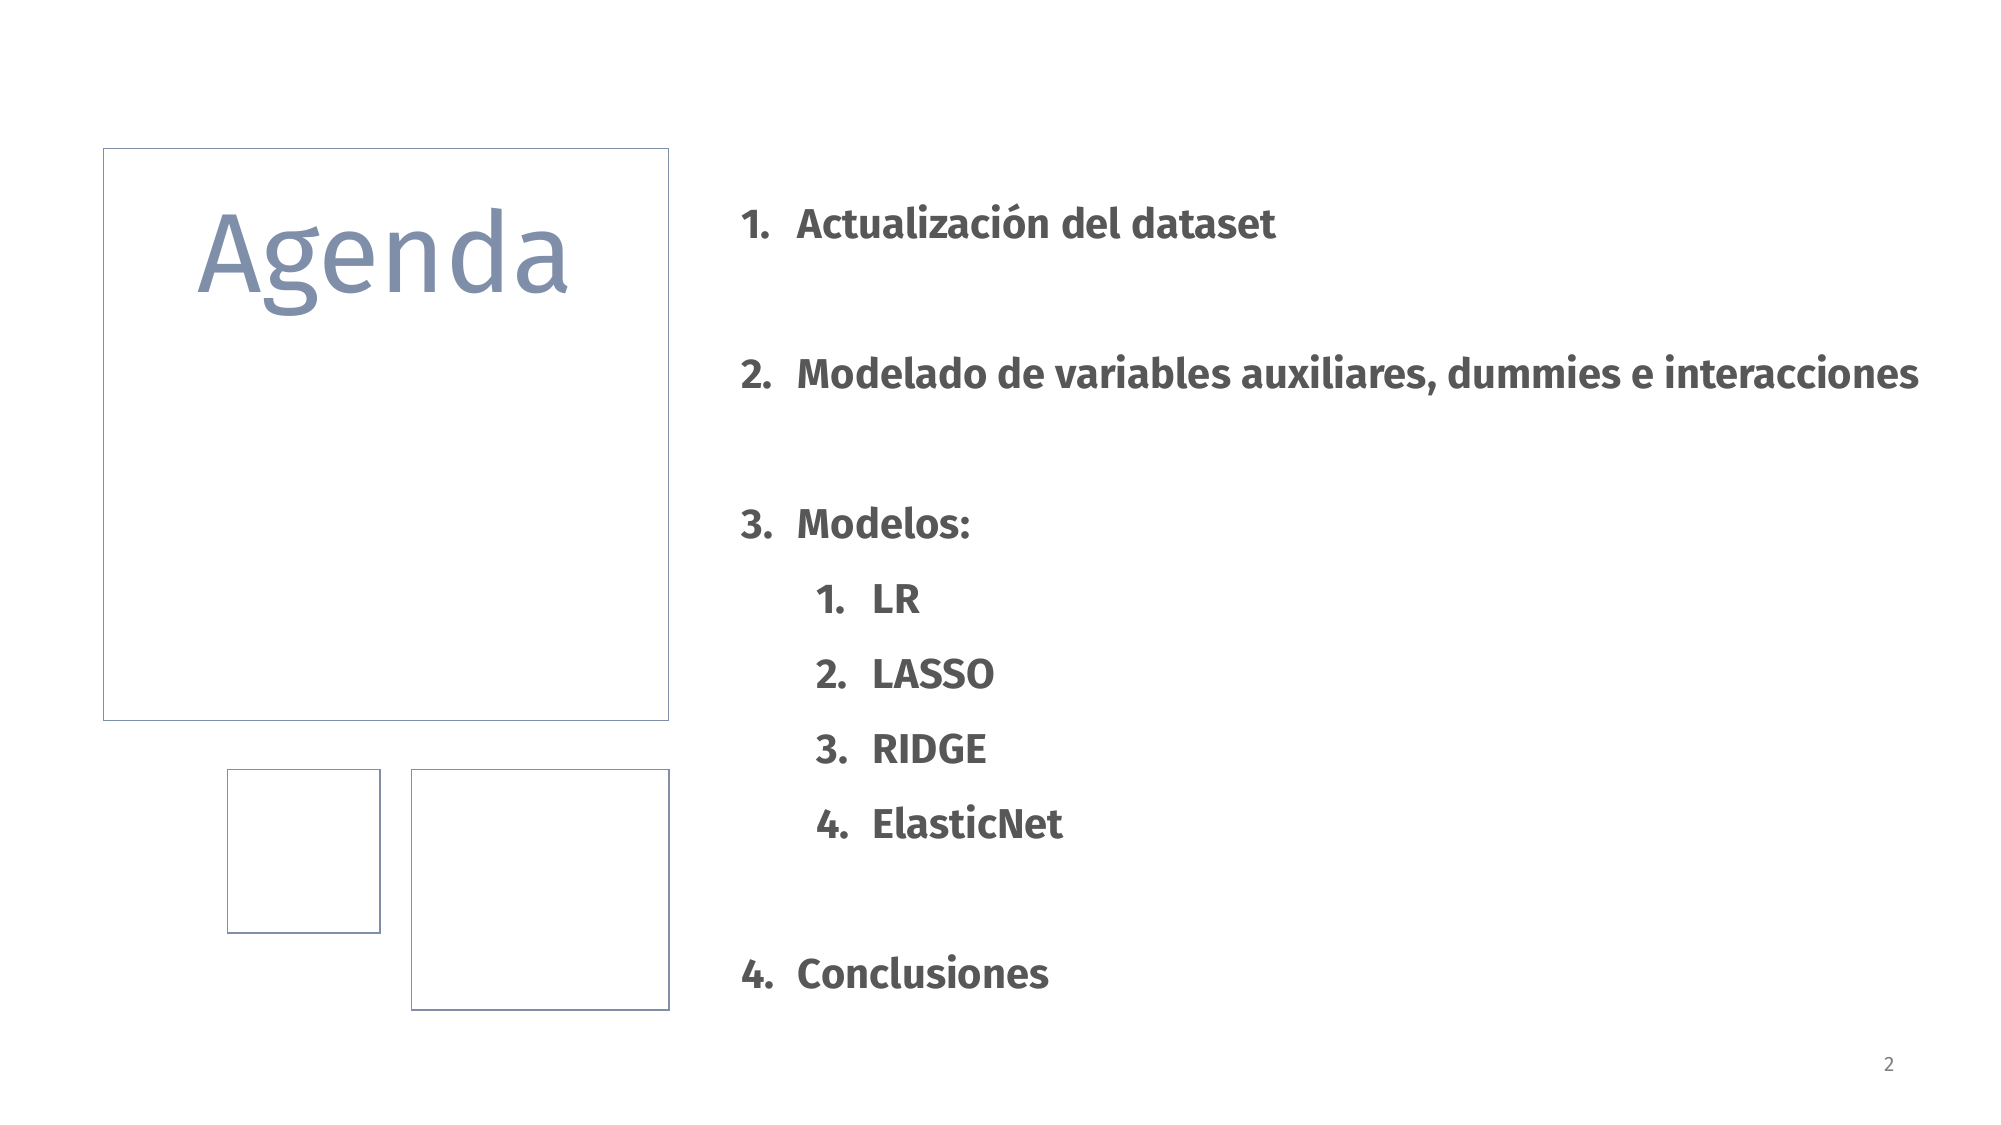

Actualización del dataset

Modelado de variables auxiliares, dummies e interacciones

Modelos:
LR
LASSO
RIDGE
ElasticNet

Conclusiones